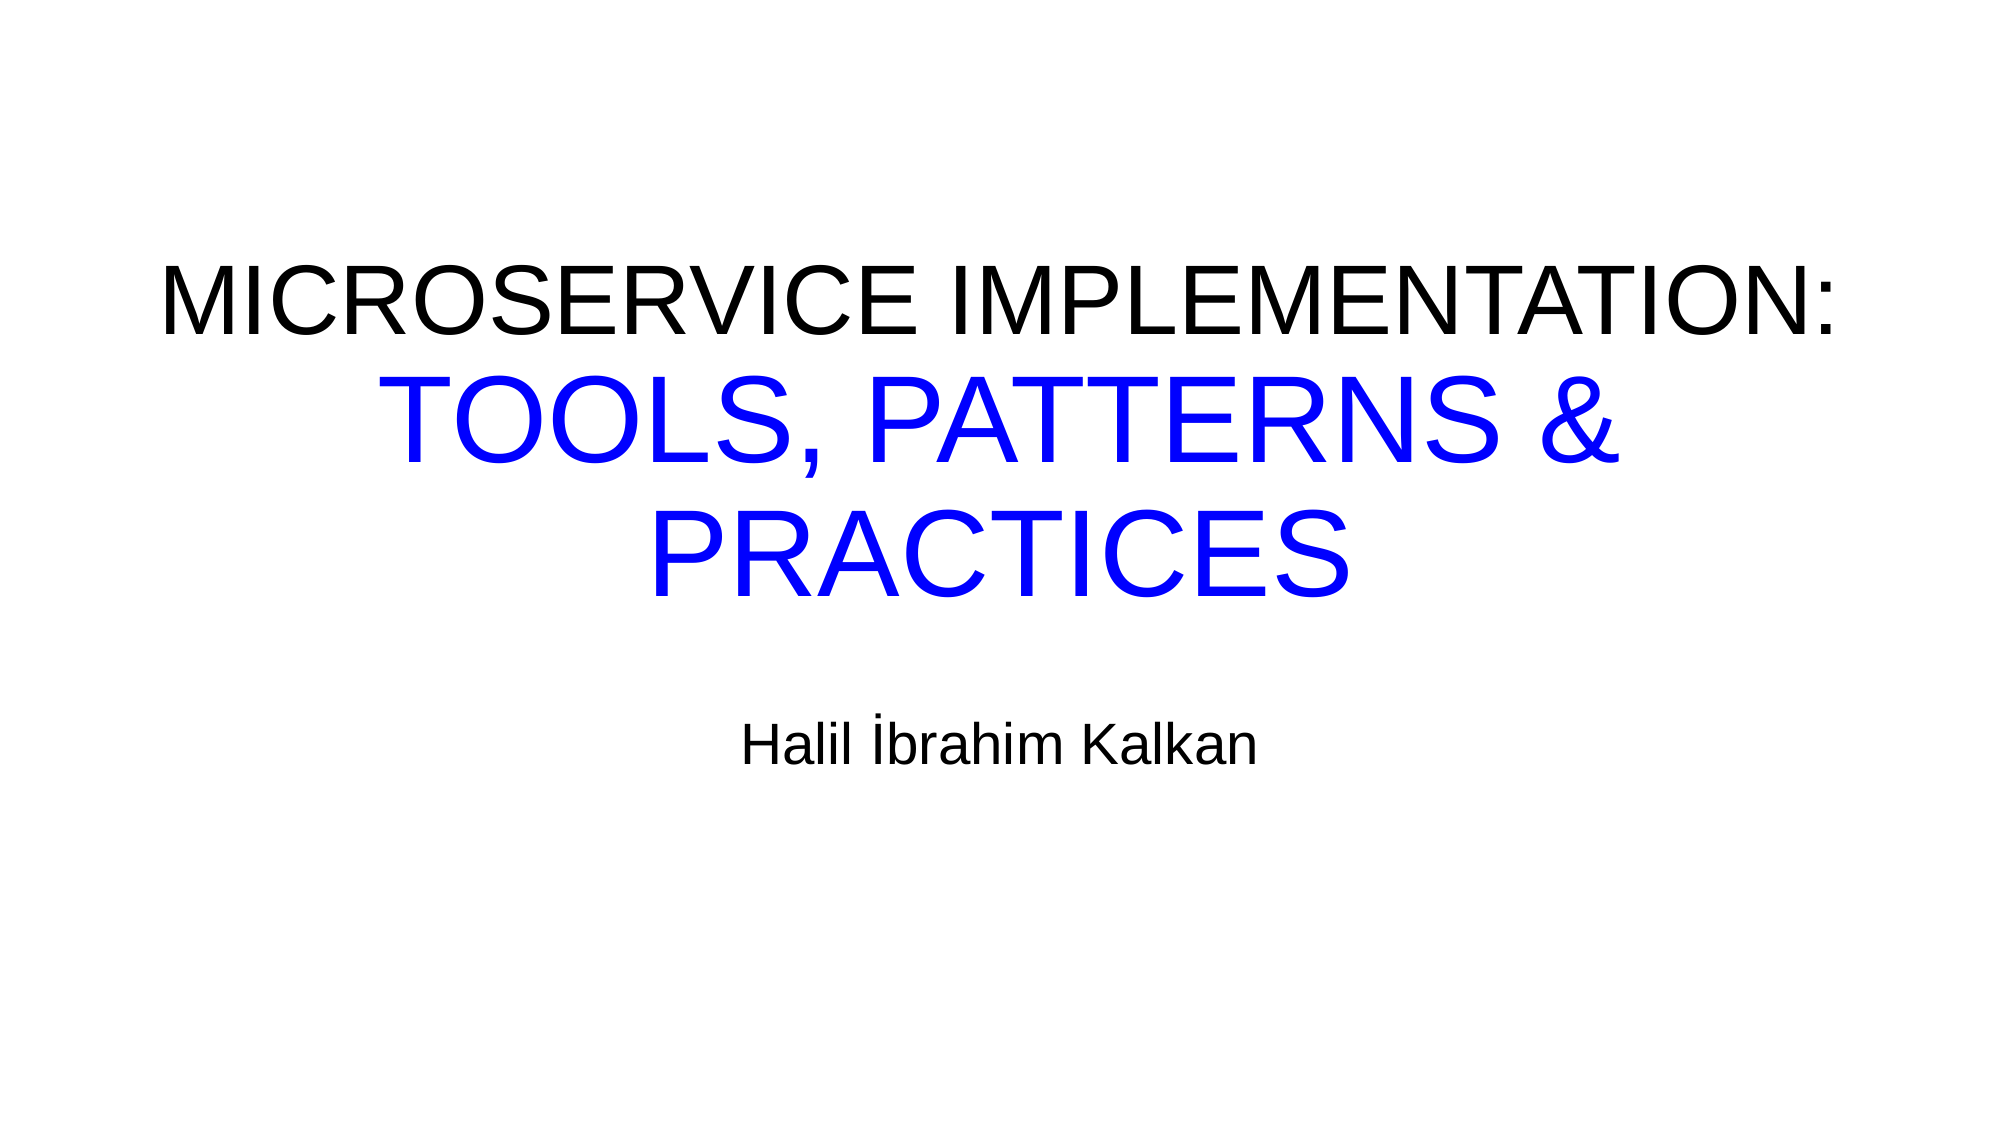

# MICROSERVICE IMPLEMENTATION: TOOLS, PATTERNS & PRACTICES
Halil İbrahim Kalkan